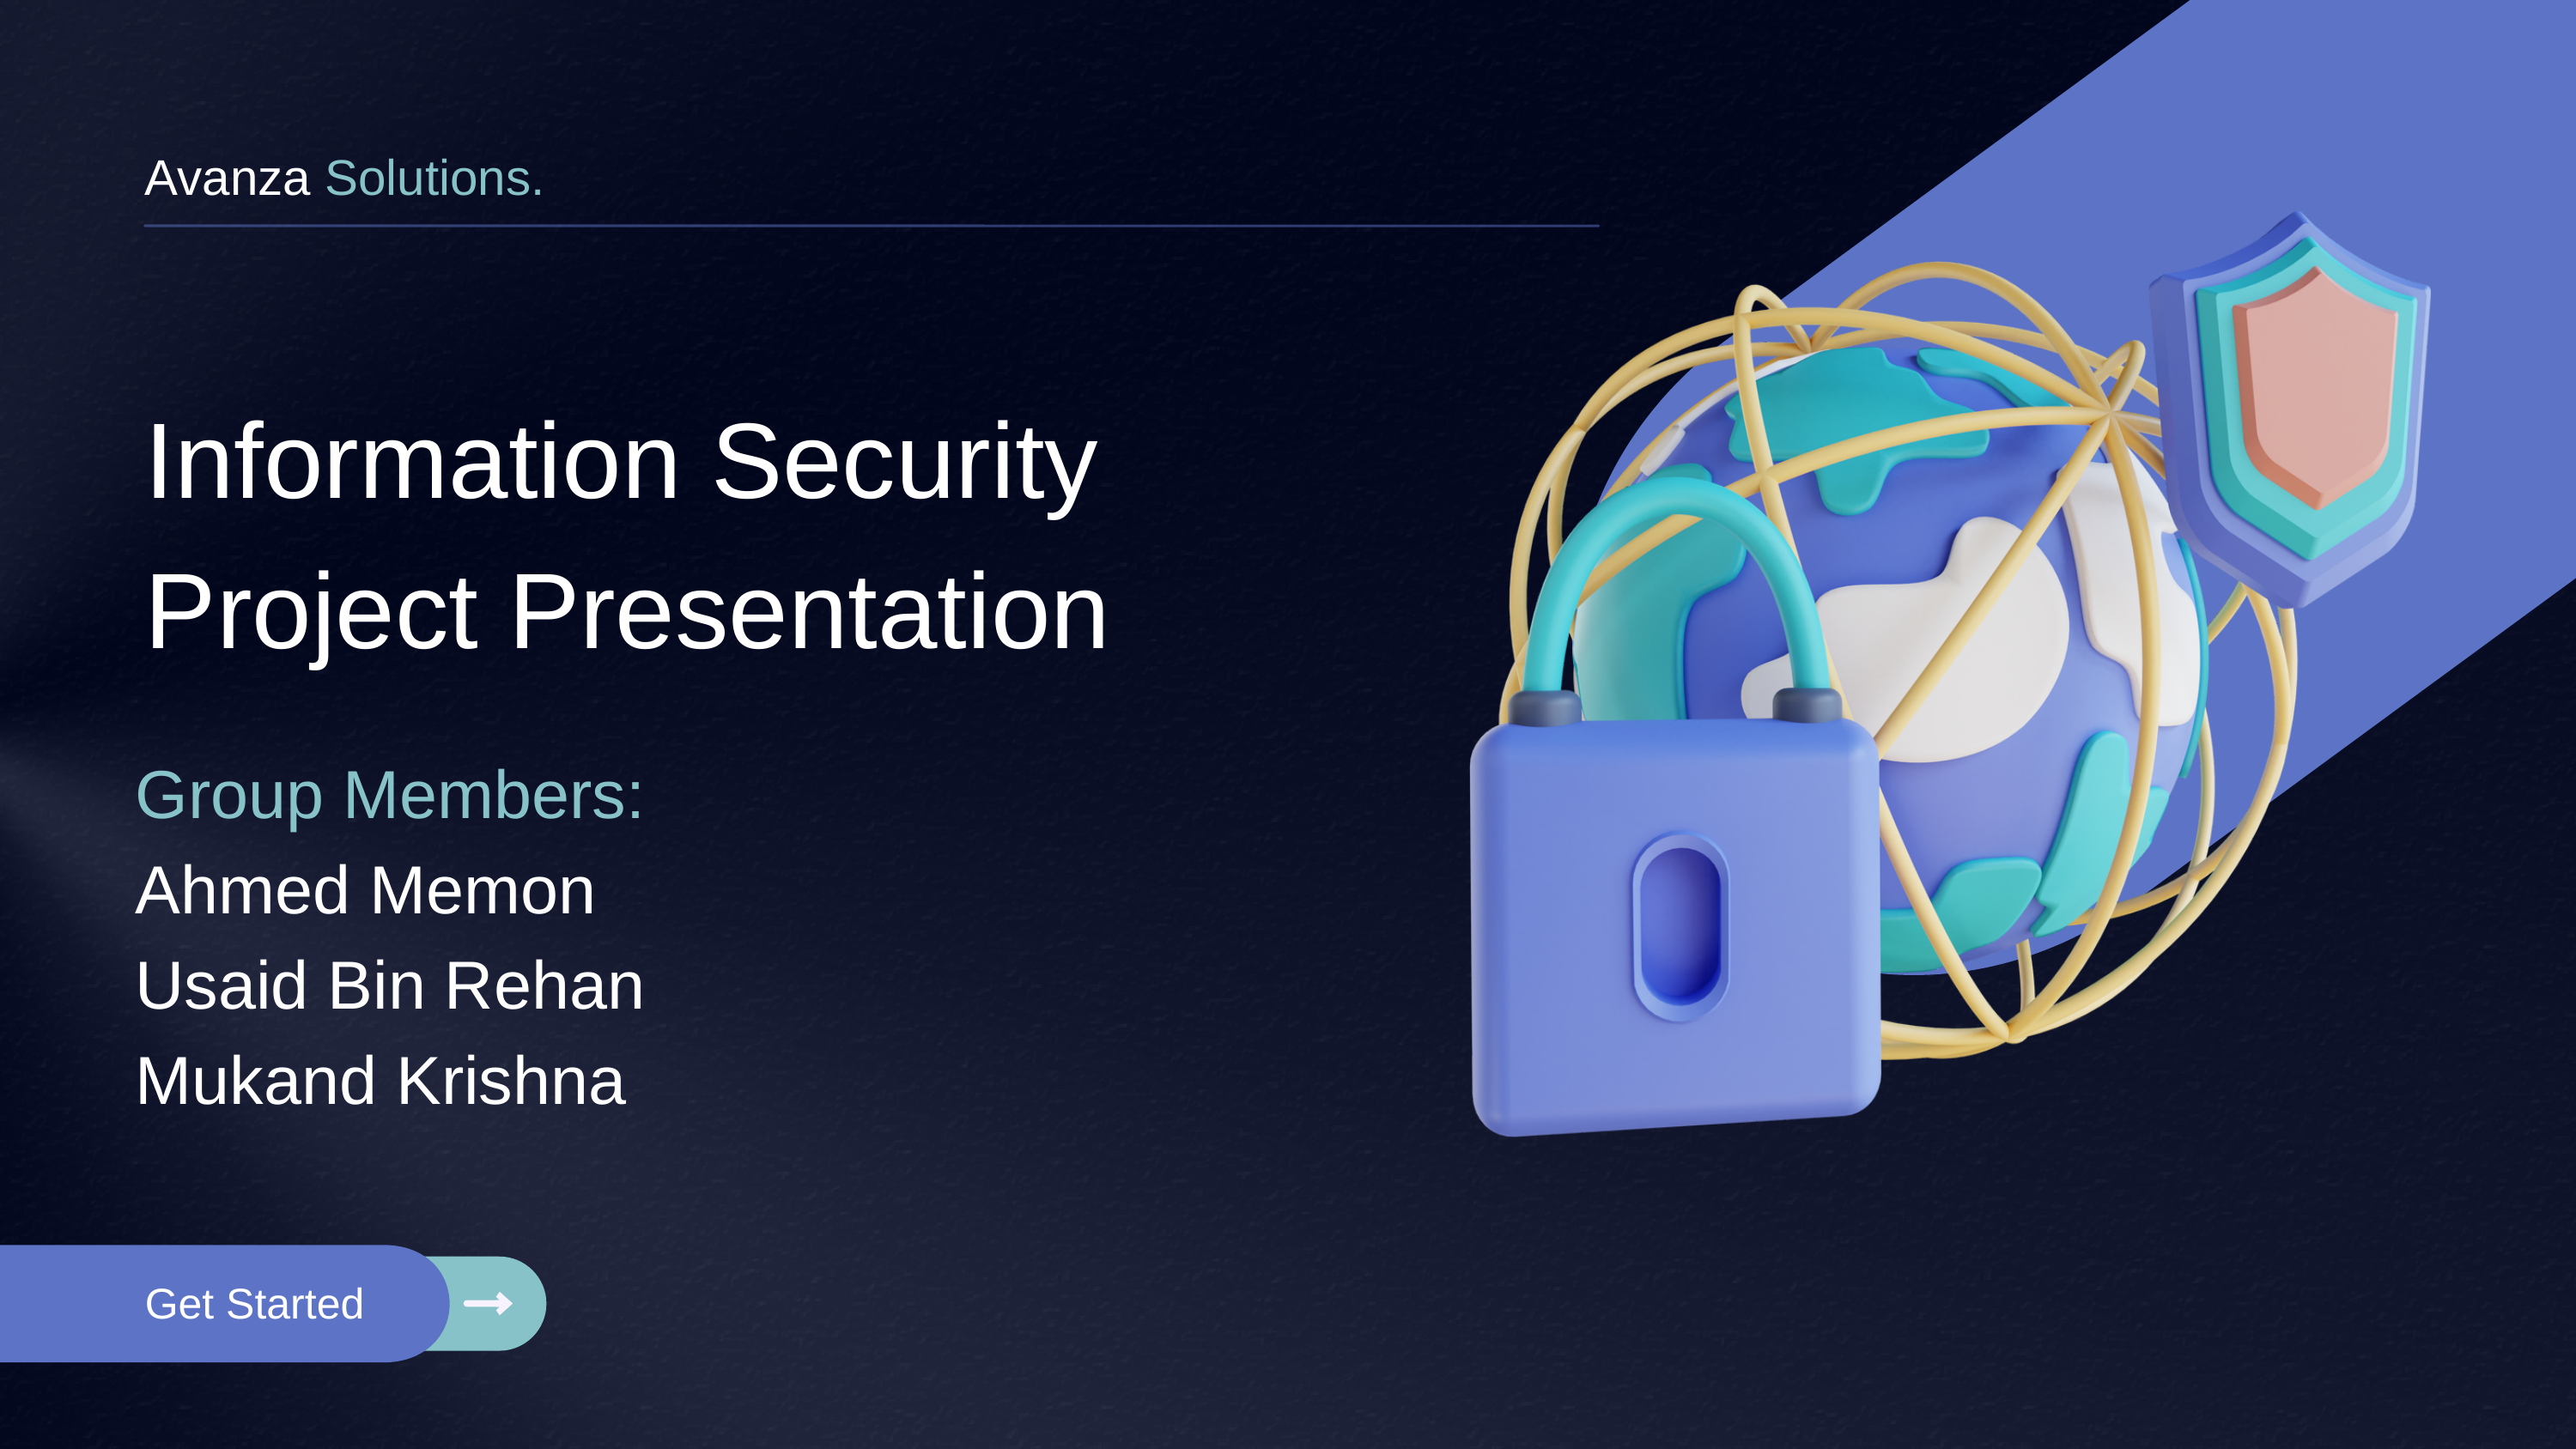

Avanza Solutions.

Information Security Project Presentation
Group Members:
Ahmed Memon
Usaid Bin Rehan
Mukand Krishna

Get Started